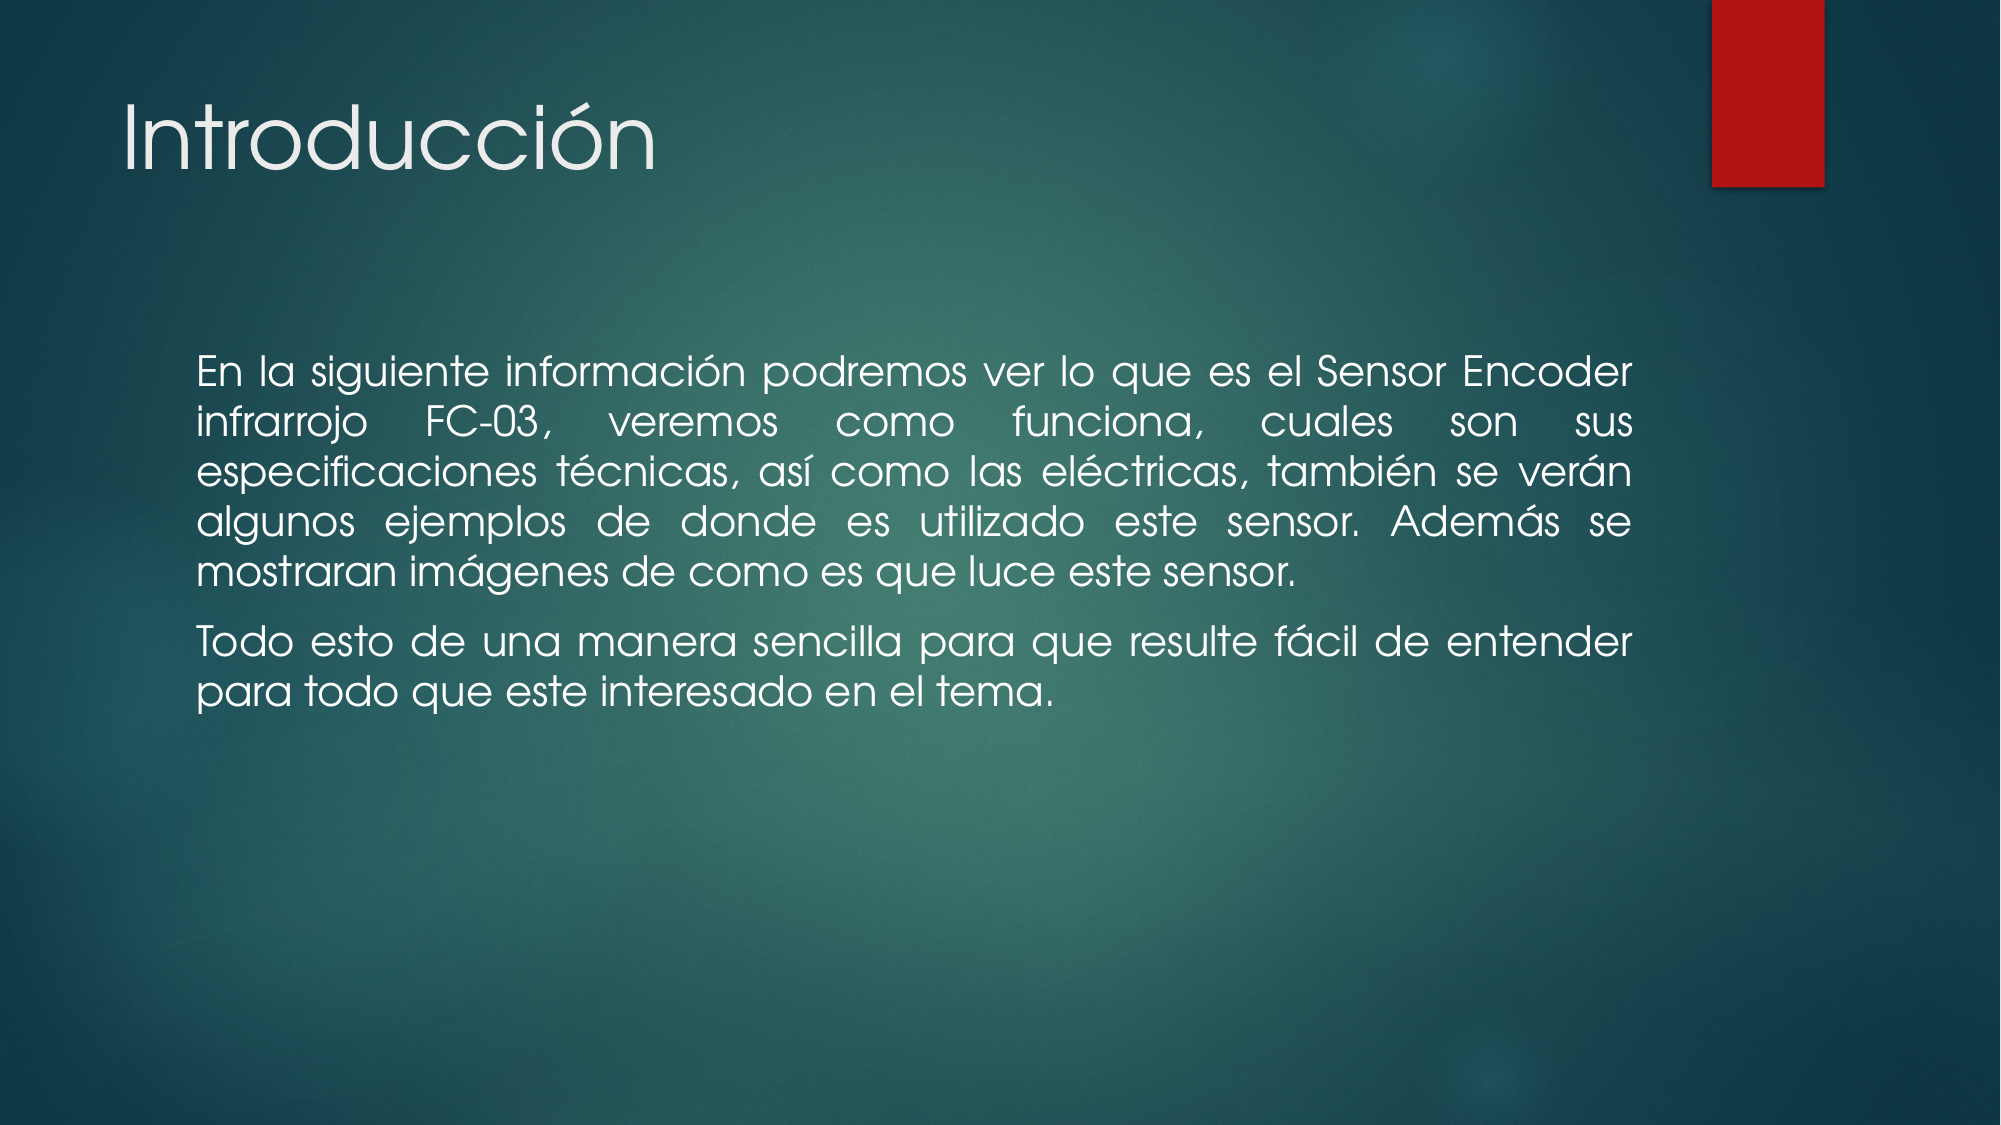

# Introducción
En la siguiente información podremos ver lo que es el Sensor Encoder infrarrojo FC-03, veremos como funciona, cuales son sus especificaciones técnicas, así como las eléctricas, también se verán algunos ejemplos de donde es utilizado este sensor. Además se mostraran imágenes de como es que luce este sensor.
Todo esto de una manera sencilla para que resulte fácil de entender para todo que este interesado en el tema.